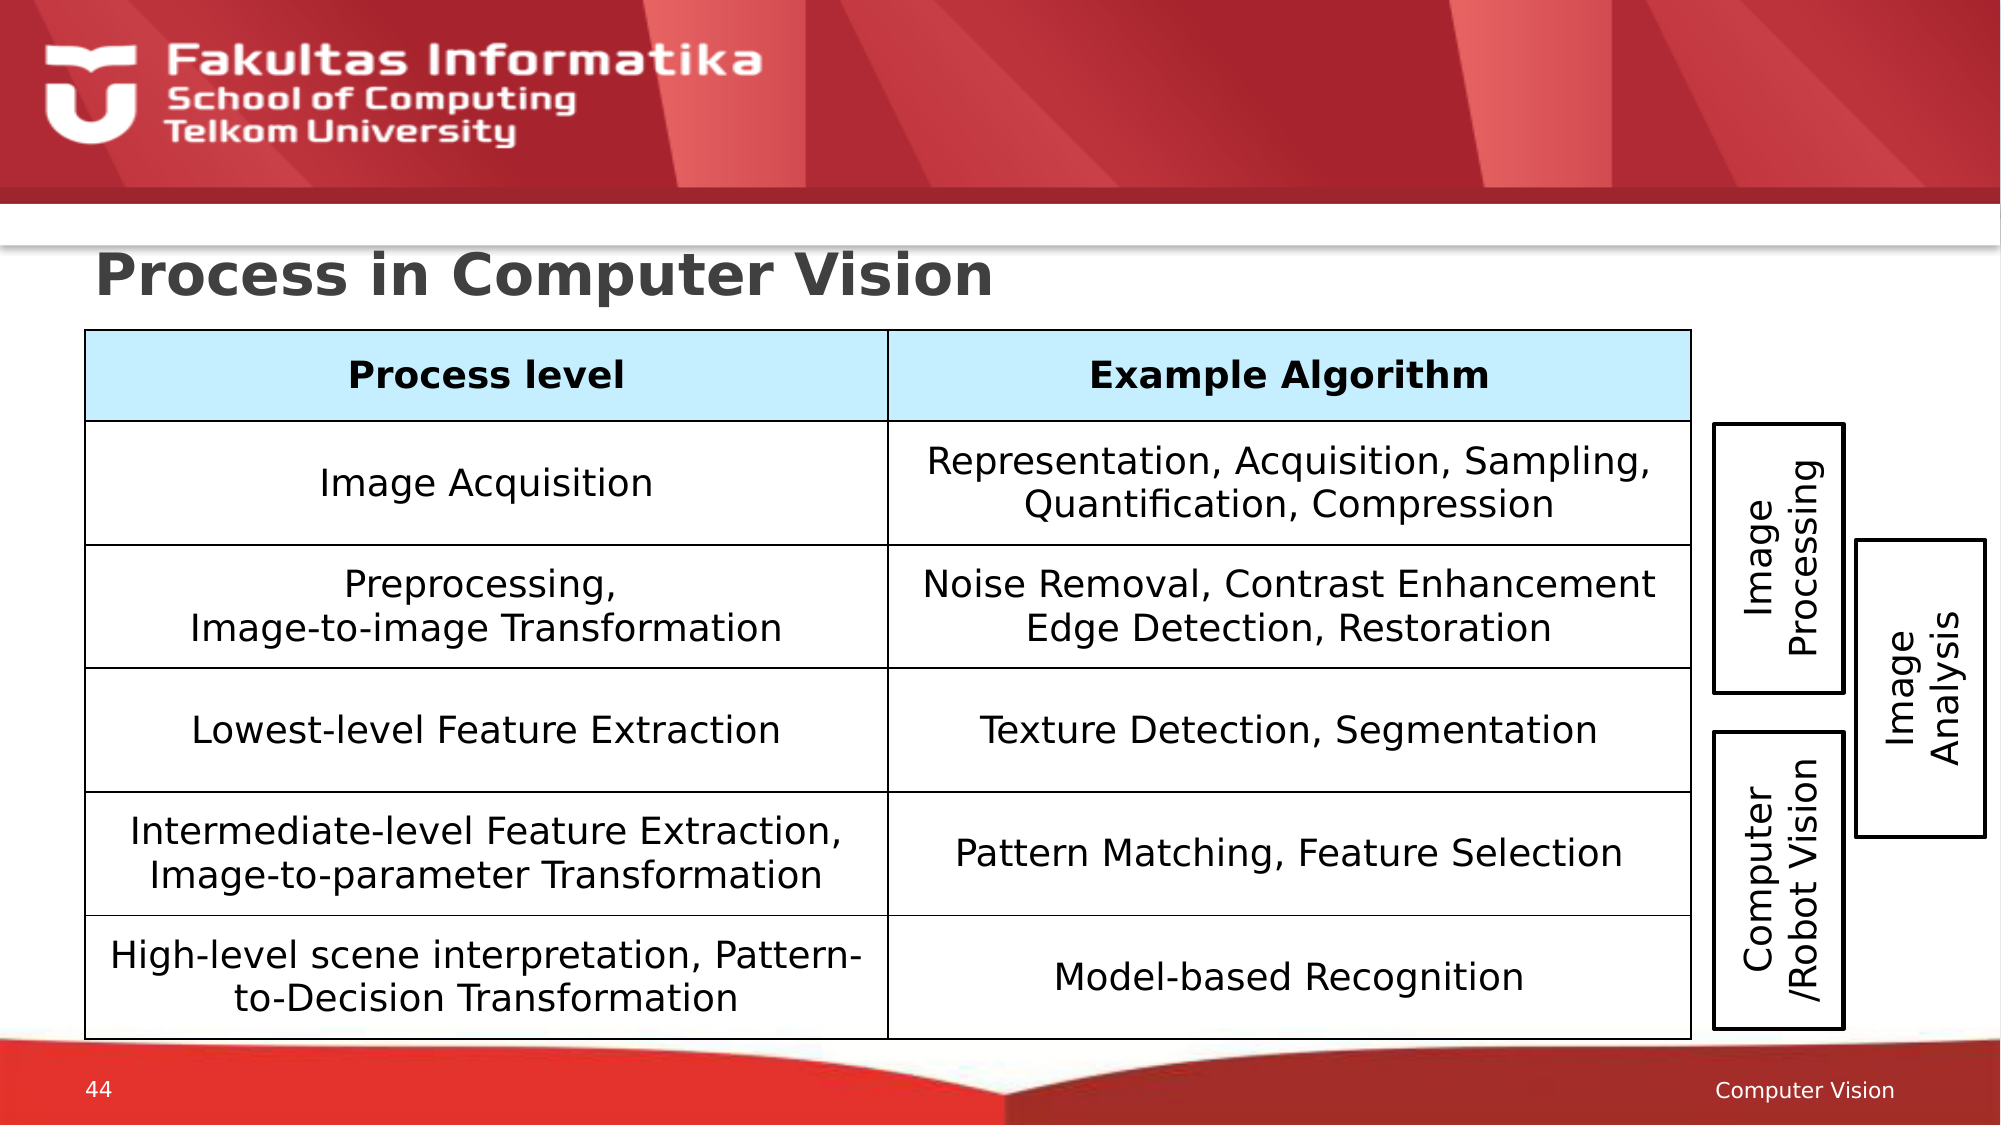

# Process in Computer Vision
| Process level | Example Algorithm |
| --- | --- |
| Image Acquisition | Representation, Acquisition, Sampling, Quantification, Compression |
| Preprocessing, Image-to-image Transformation | Noise Removal, Contrast Enhancement Edge Detection, Restoration |
| Lowest-level Feature Extraction | Texture Detection, Segmentation |
| Intermediate-level Feature Extraction, Image-to-parameter Transformation | Pattern Matching, Feature Selection |
| High-level scene interpretation, Pattern-to-Decision Transformation | Model-based Recognition |
Image Processing
Image Analysis
Computer /Robot Vision
Computer Vision
44